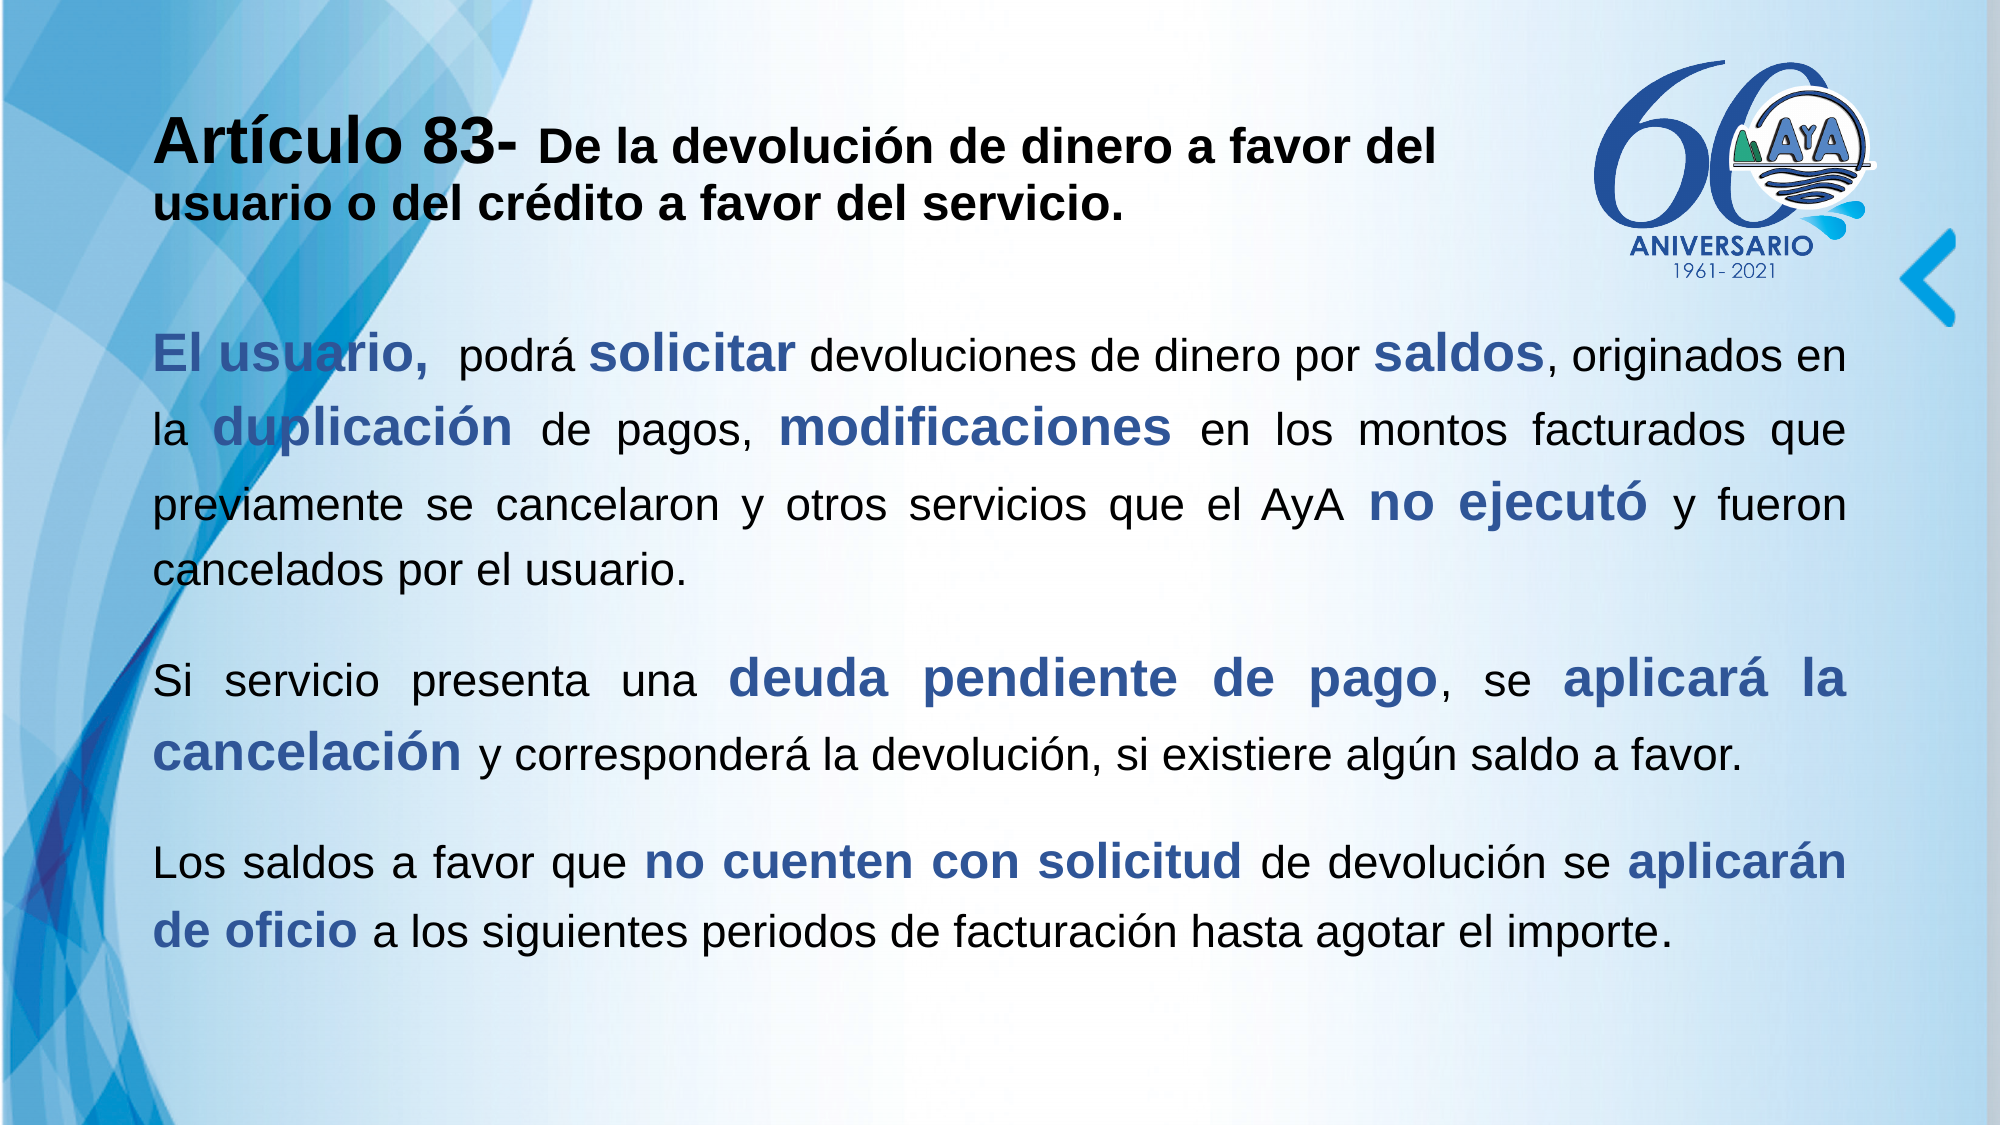

# Artículo 83- De la devolución de dinero a favor del usuario o del crédito a favor del servicio.
El usuario,  podrá solicitar devoluciones de dinero por saldos, originados en la duplicación de pagos, modificaciones en los montos facturados que previamente se cancelaron y otros servicios que el AyA no ejecutó y fueron cancelados por el usuario.
Si servicio presenta una deuda pendiente de pago, se aplicará la cancelación y corresponderá la devolución, si existiere algún saldo a favor.
Los saldos a favor que no cuenten con solicitud de devolución se aplicarán de oficio a los siguientes periodos de facturación hasta agotar el importe.